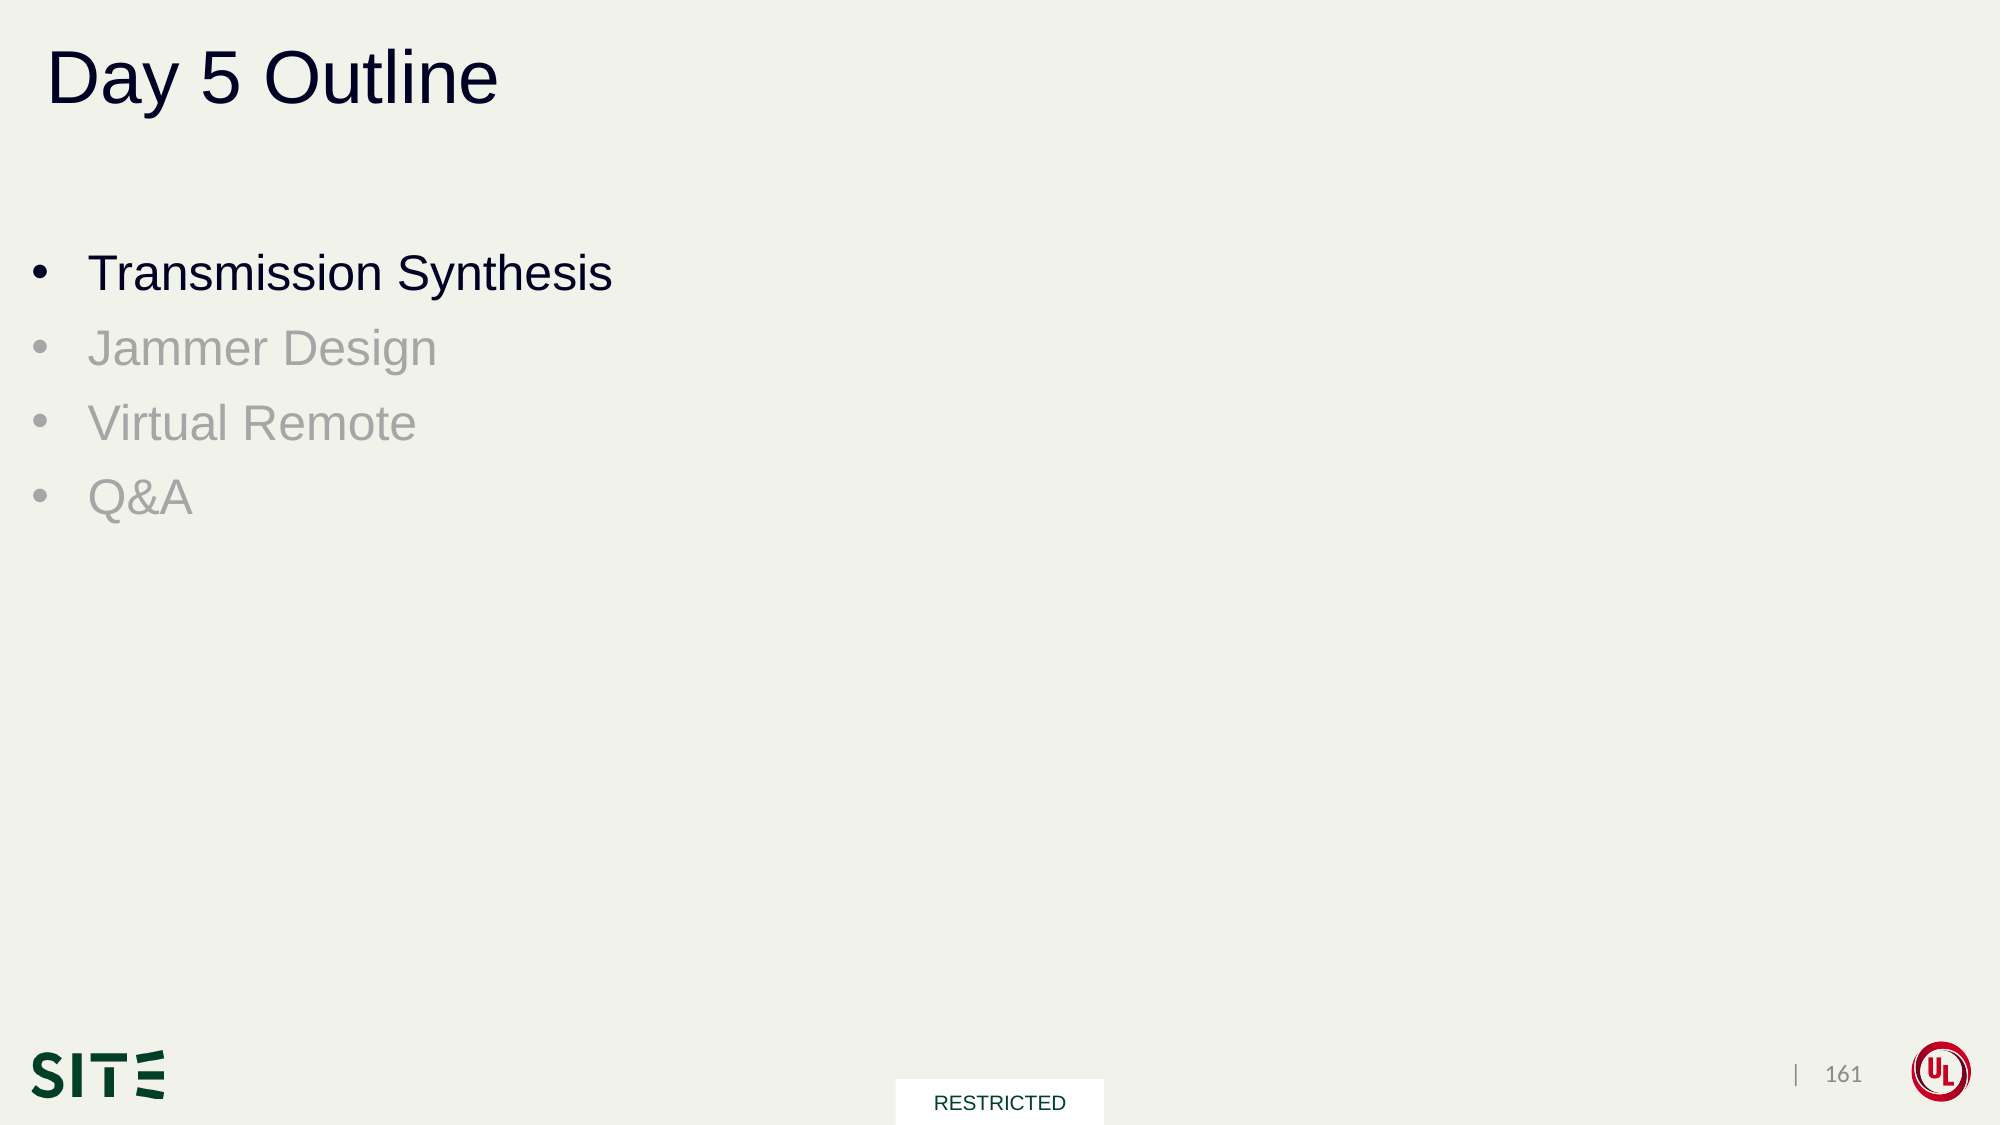

# Day 5 Outline

Transmission Synthesis
Jammer Design
Virtual Remote
Q&A

     |    161